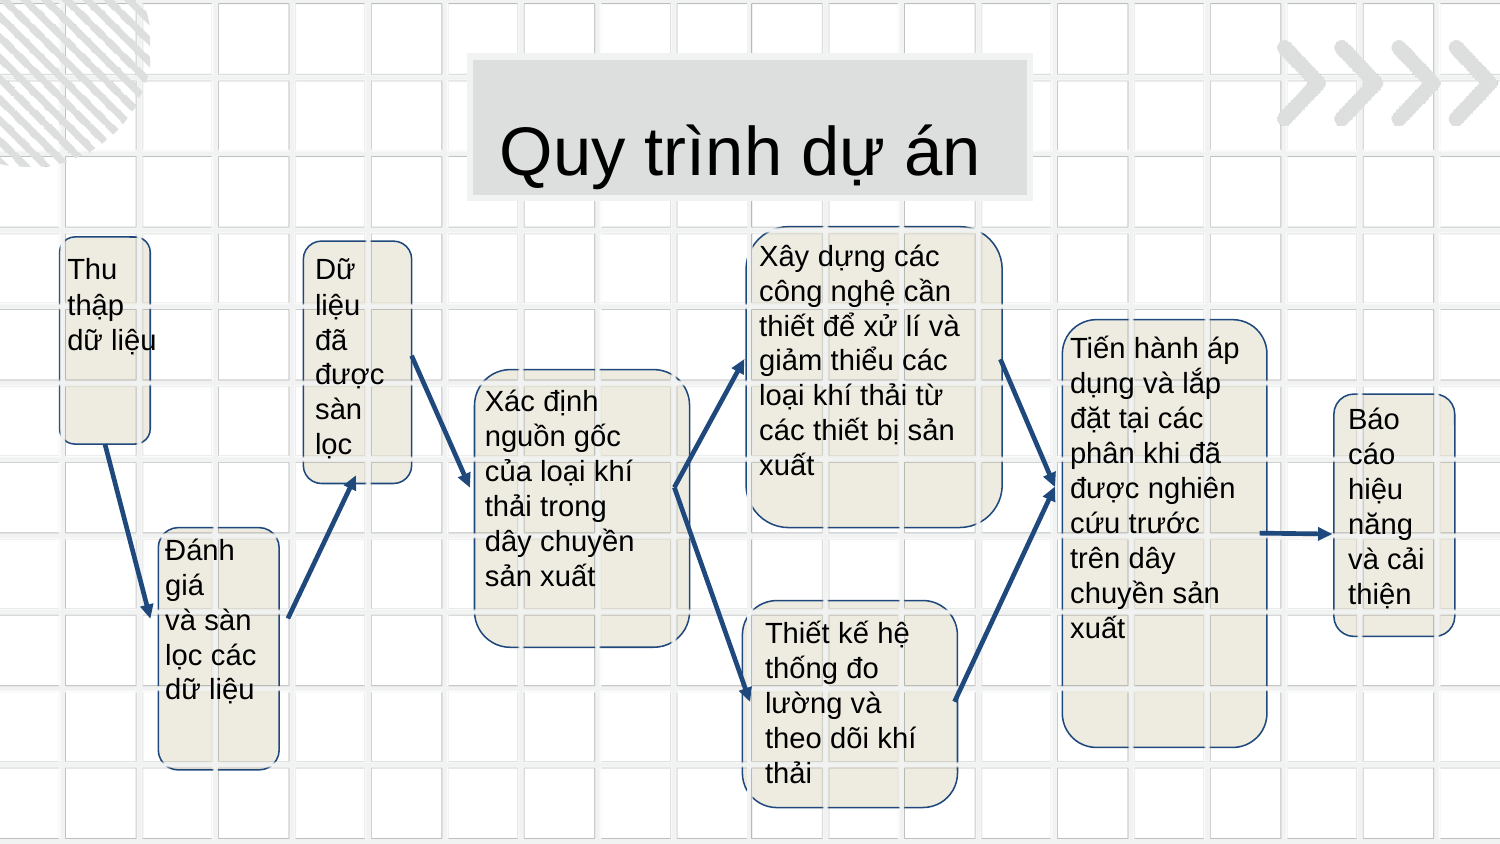

Quy trình dự án
Xây dựng các công nghệ cần thiết để xử lí và giảm thiểu các loại khí thải từ các thiết bị sản xuất

Thu thập dữ liệu
Dữ liệu đã được sàn lọc

Tiến hành áp dụng và lắp đặt tại các phân khi đã được nghiên cứu trước trên dây chuyền sản xuất

Xác định nguồn gốc của loại khí thải trong dây chuyền sản xuất

Báo cáo hiệu năng và cải thiện

Đánh
giá
và sàn lọc các dữ liệu

Thiết kế hệ thống đo lường và theo dõi khí thải